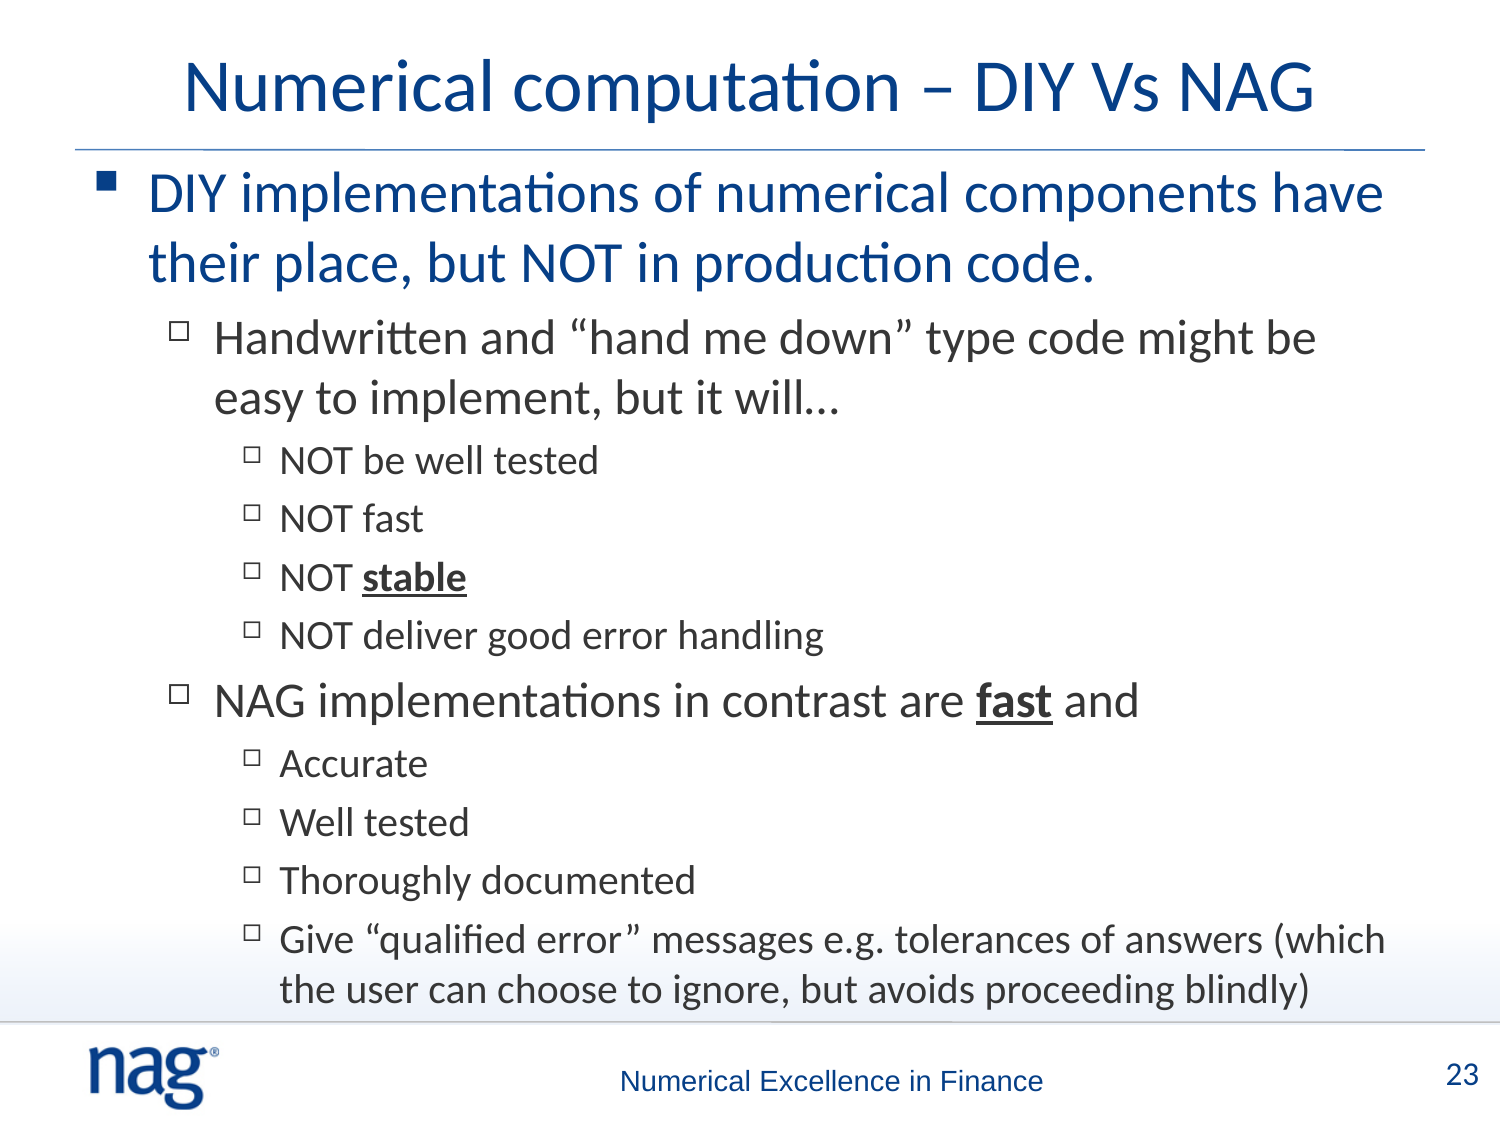

# Numerical computation – DIY Vs NAG

DIY implementations of numerical components have their place, but NOT in production code.
Handwritten and “hand me down” type code might be easy to implement, but it will…
NOT be well tested
NOT fast
NOT stable
NOT deliver good error handling
NAG implementations in contrast are fast and
Accurate
Well tested
Thoroughly documented
Give “qualified error” messages e.g. tolerances of answers (which the user can choose to ignore, but avoids proceeding blindly)